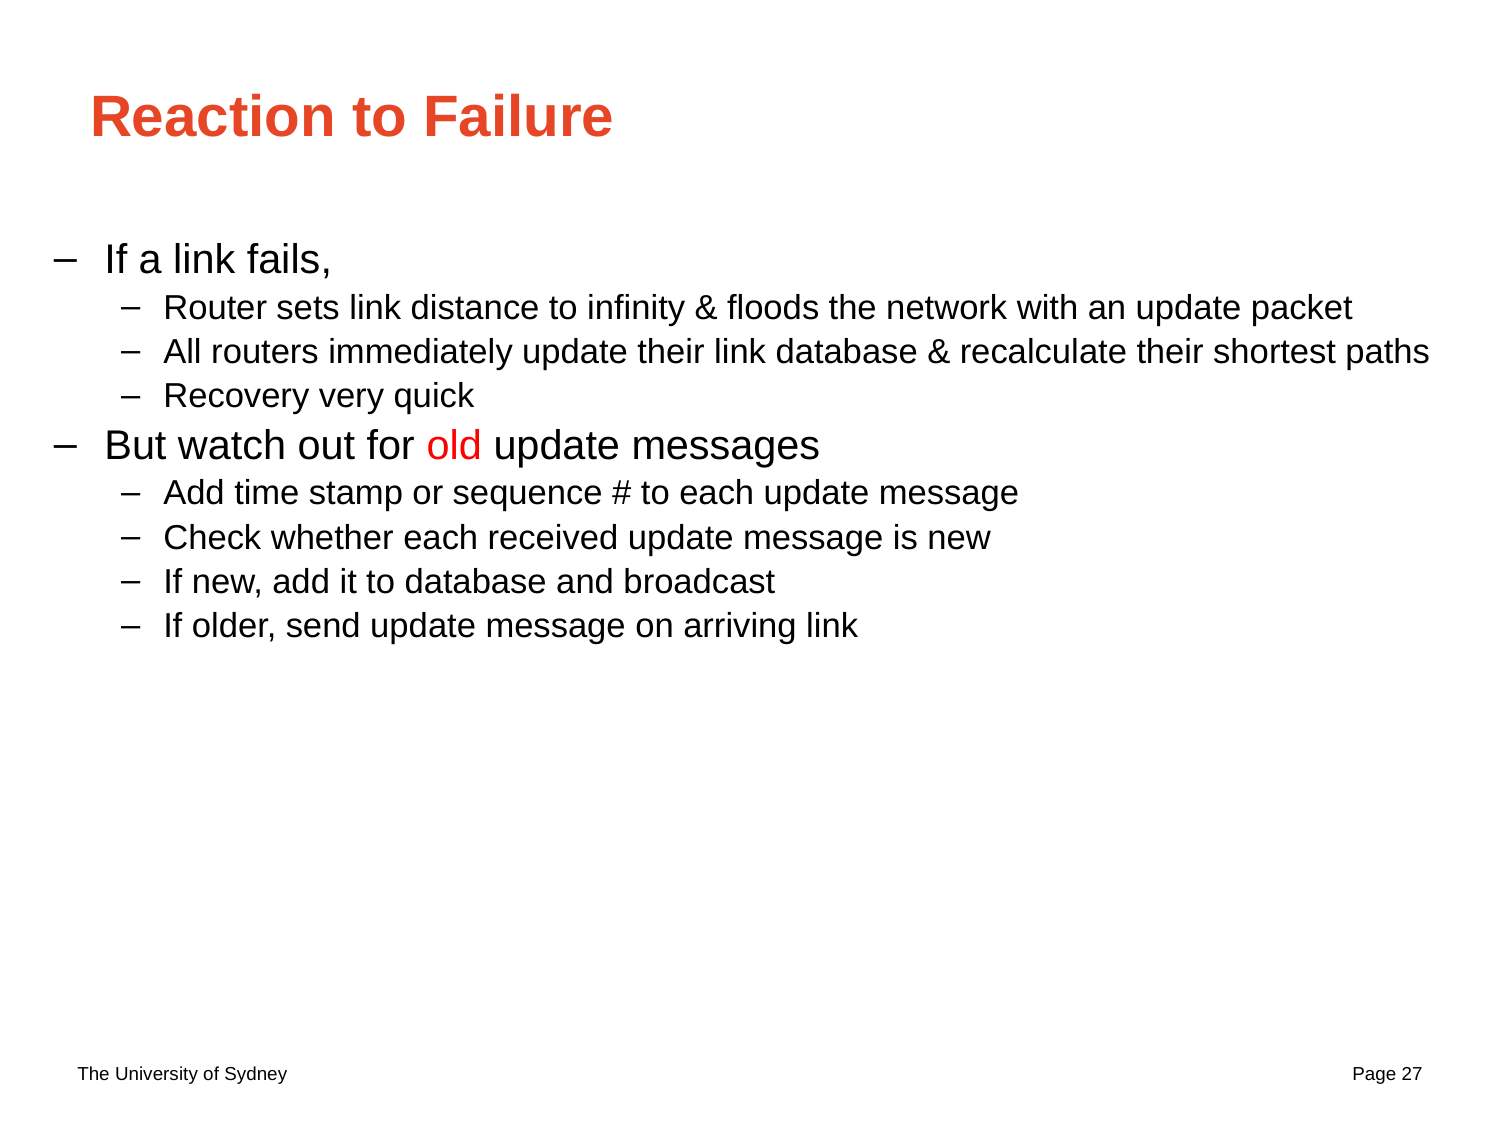

# Reaction to Failure
If a link fails,
Router sets link distance to infinity & floods the network with an update packet
All routers immediately update their link database & recalculate their shortest paths
Recovery very quick
But watch out for old update messages
Add time stamp or sequence # to each update message
Check whether each received update message is new
If new, add it to database and broadcast
If older, send update message on arriving link